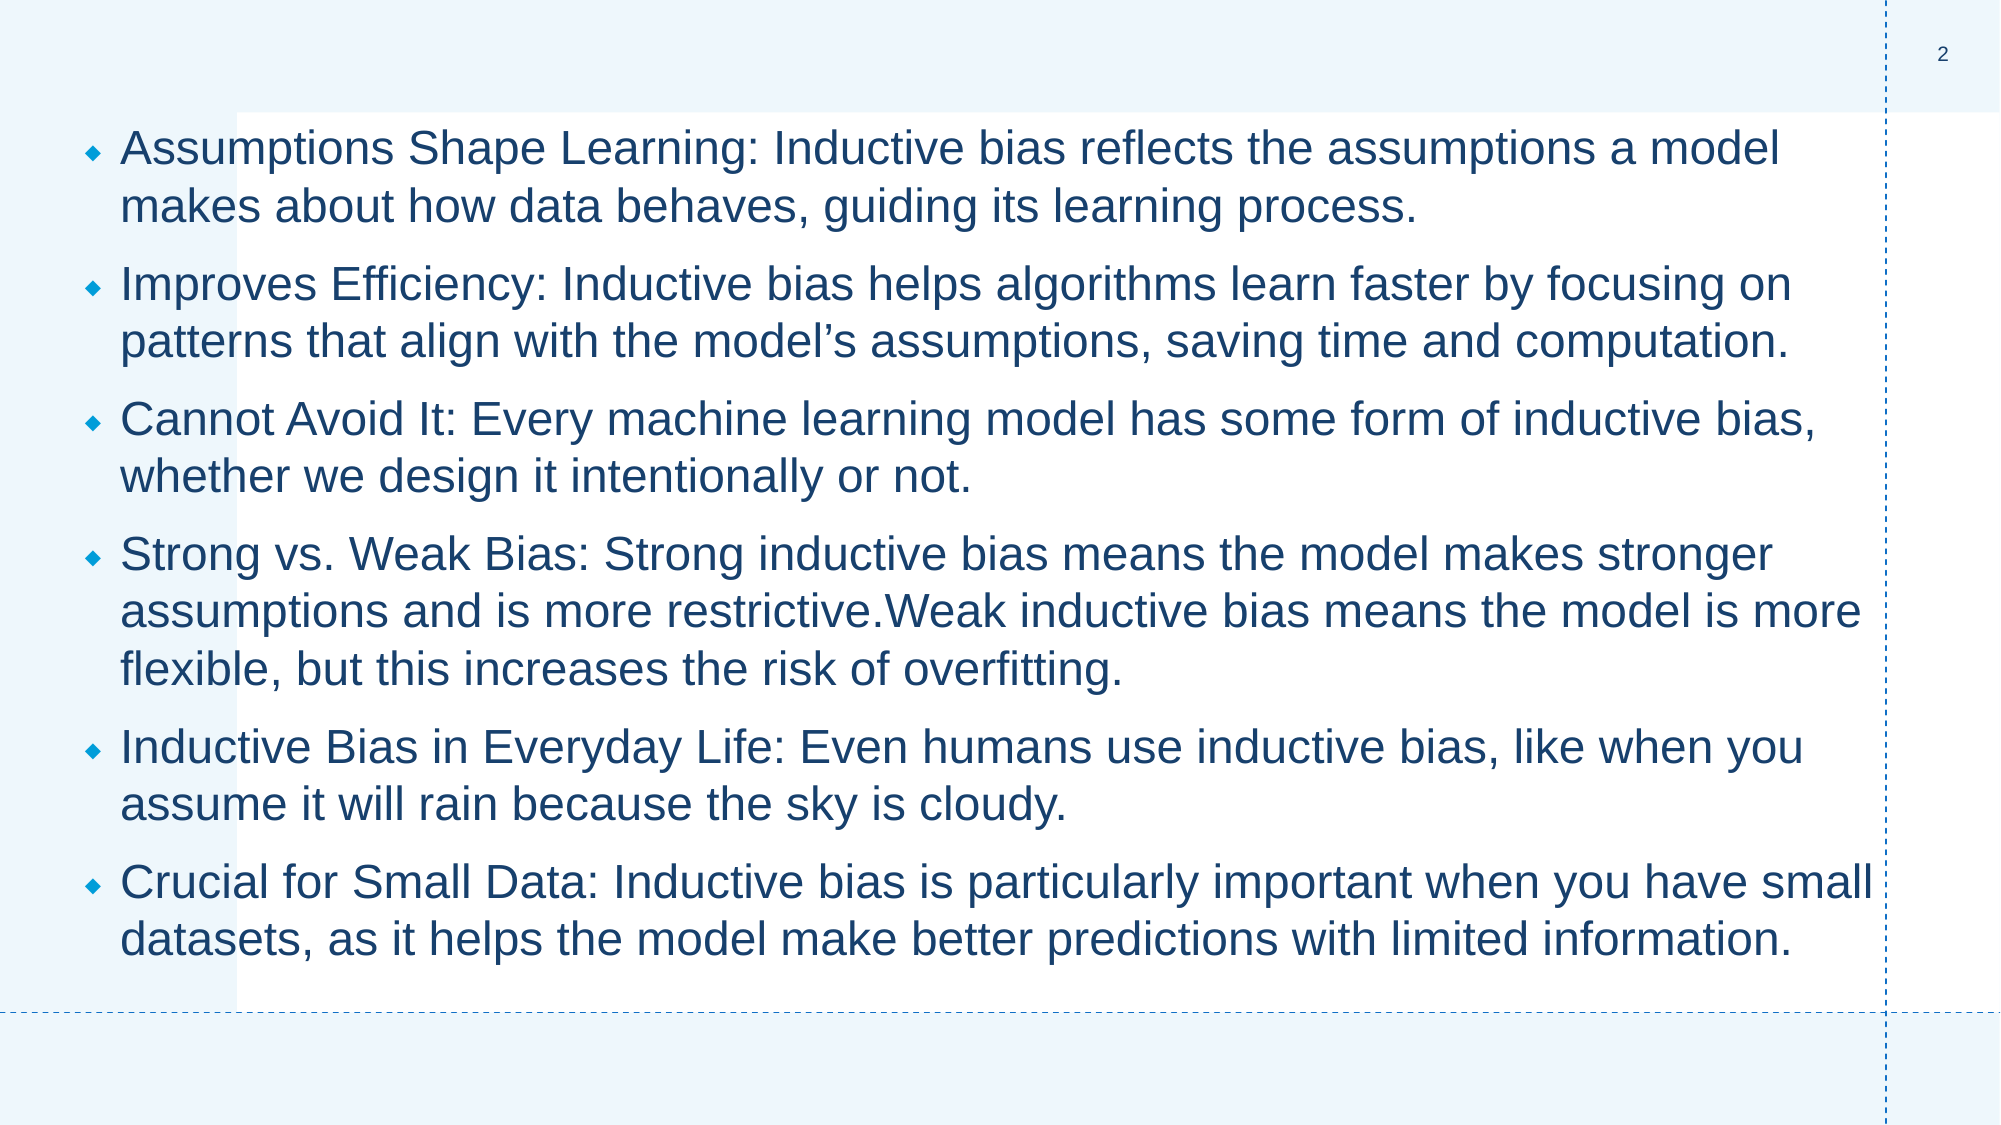

2
Assumptions Shape Learning: Inductive bias reflects the assumptions a model makes about how data behaves, guiding its learning process.
Improves Efficiency: Inductive bias helps algorithms learn faster by focusing on patterns that align with the model’s assumptions, saving time and computation.
Cannot Avoid It: Every machine learning model has some form of inductive bias, whether we design it intentionally or not.
Strong vs. Weak Bias: Strong inductive bias means the model makes stronger assumptions and is more restrictive.Weak inductive bias means the model is more flexible, but this increases the risk of overfitting.
Inductive Bias in Everyday Life: Even humans use inductive bias, like when you assume it will rain because the sky is cloudy.
Crucial for Small Data: Inductive bias is particularly important when you have small datasets, as it helps the model make better predictions with limited information.